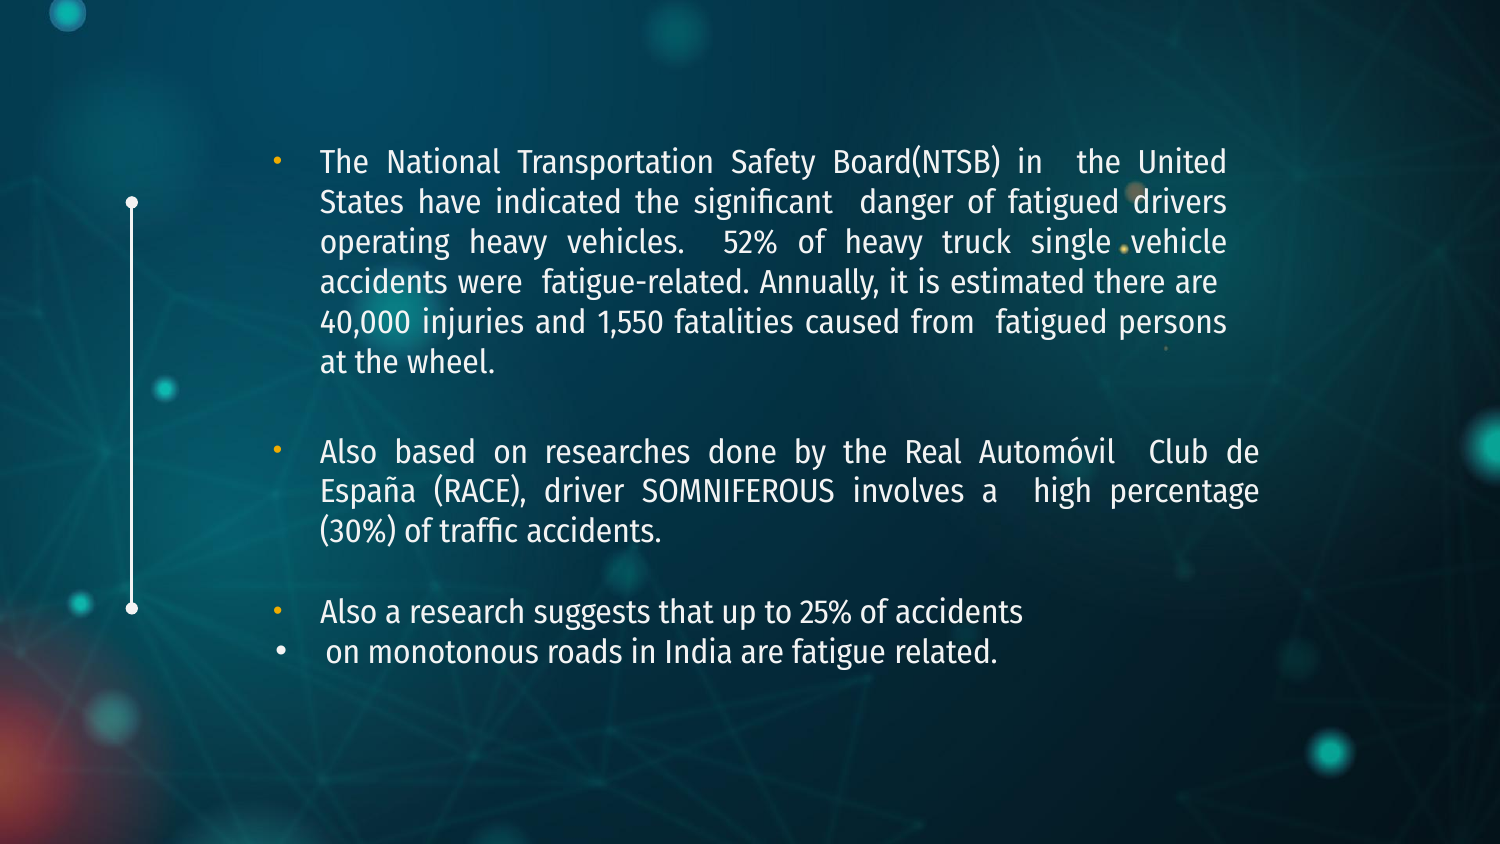

The National Transportation Safety Board(NTSB) in  the United States have indicated the significant  danger of fatigued drivers operating heavy vehicles.  52% of heavy truck single vehicle accidents were  fatigue-related. Annually, it is estimated there are  40,000 injuries and 1,550 fatalities caused from  fatigued persons at the wheel.

Also based on researches done by the Real Automóvil  Club de España (RACE), driver SOMNIFEROUS involves a  high percentage (30%) of traffic accidents.

Also a research suggests that up to 25% of accidents
on monotonous roads in India are fatigue related.